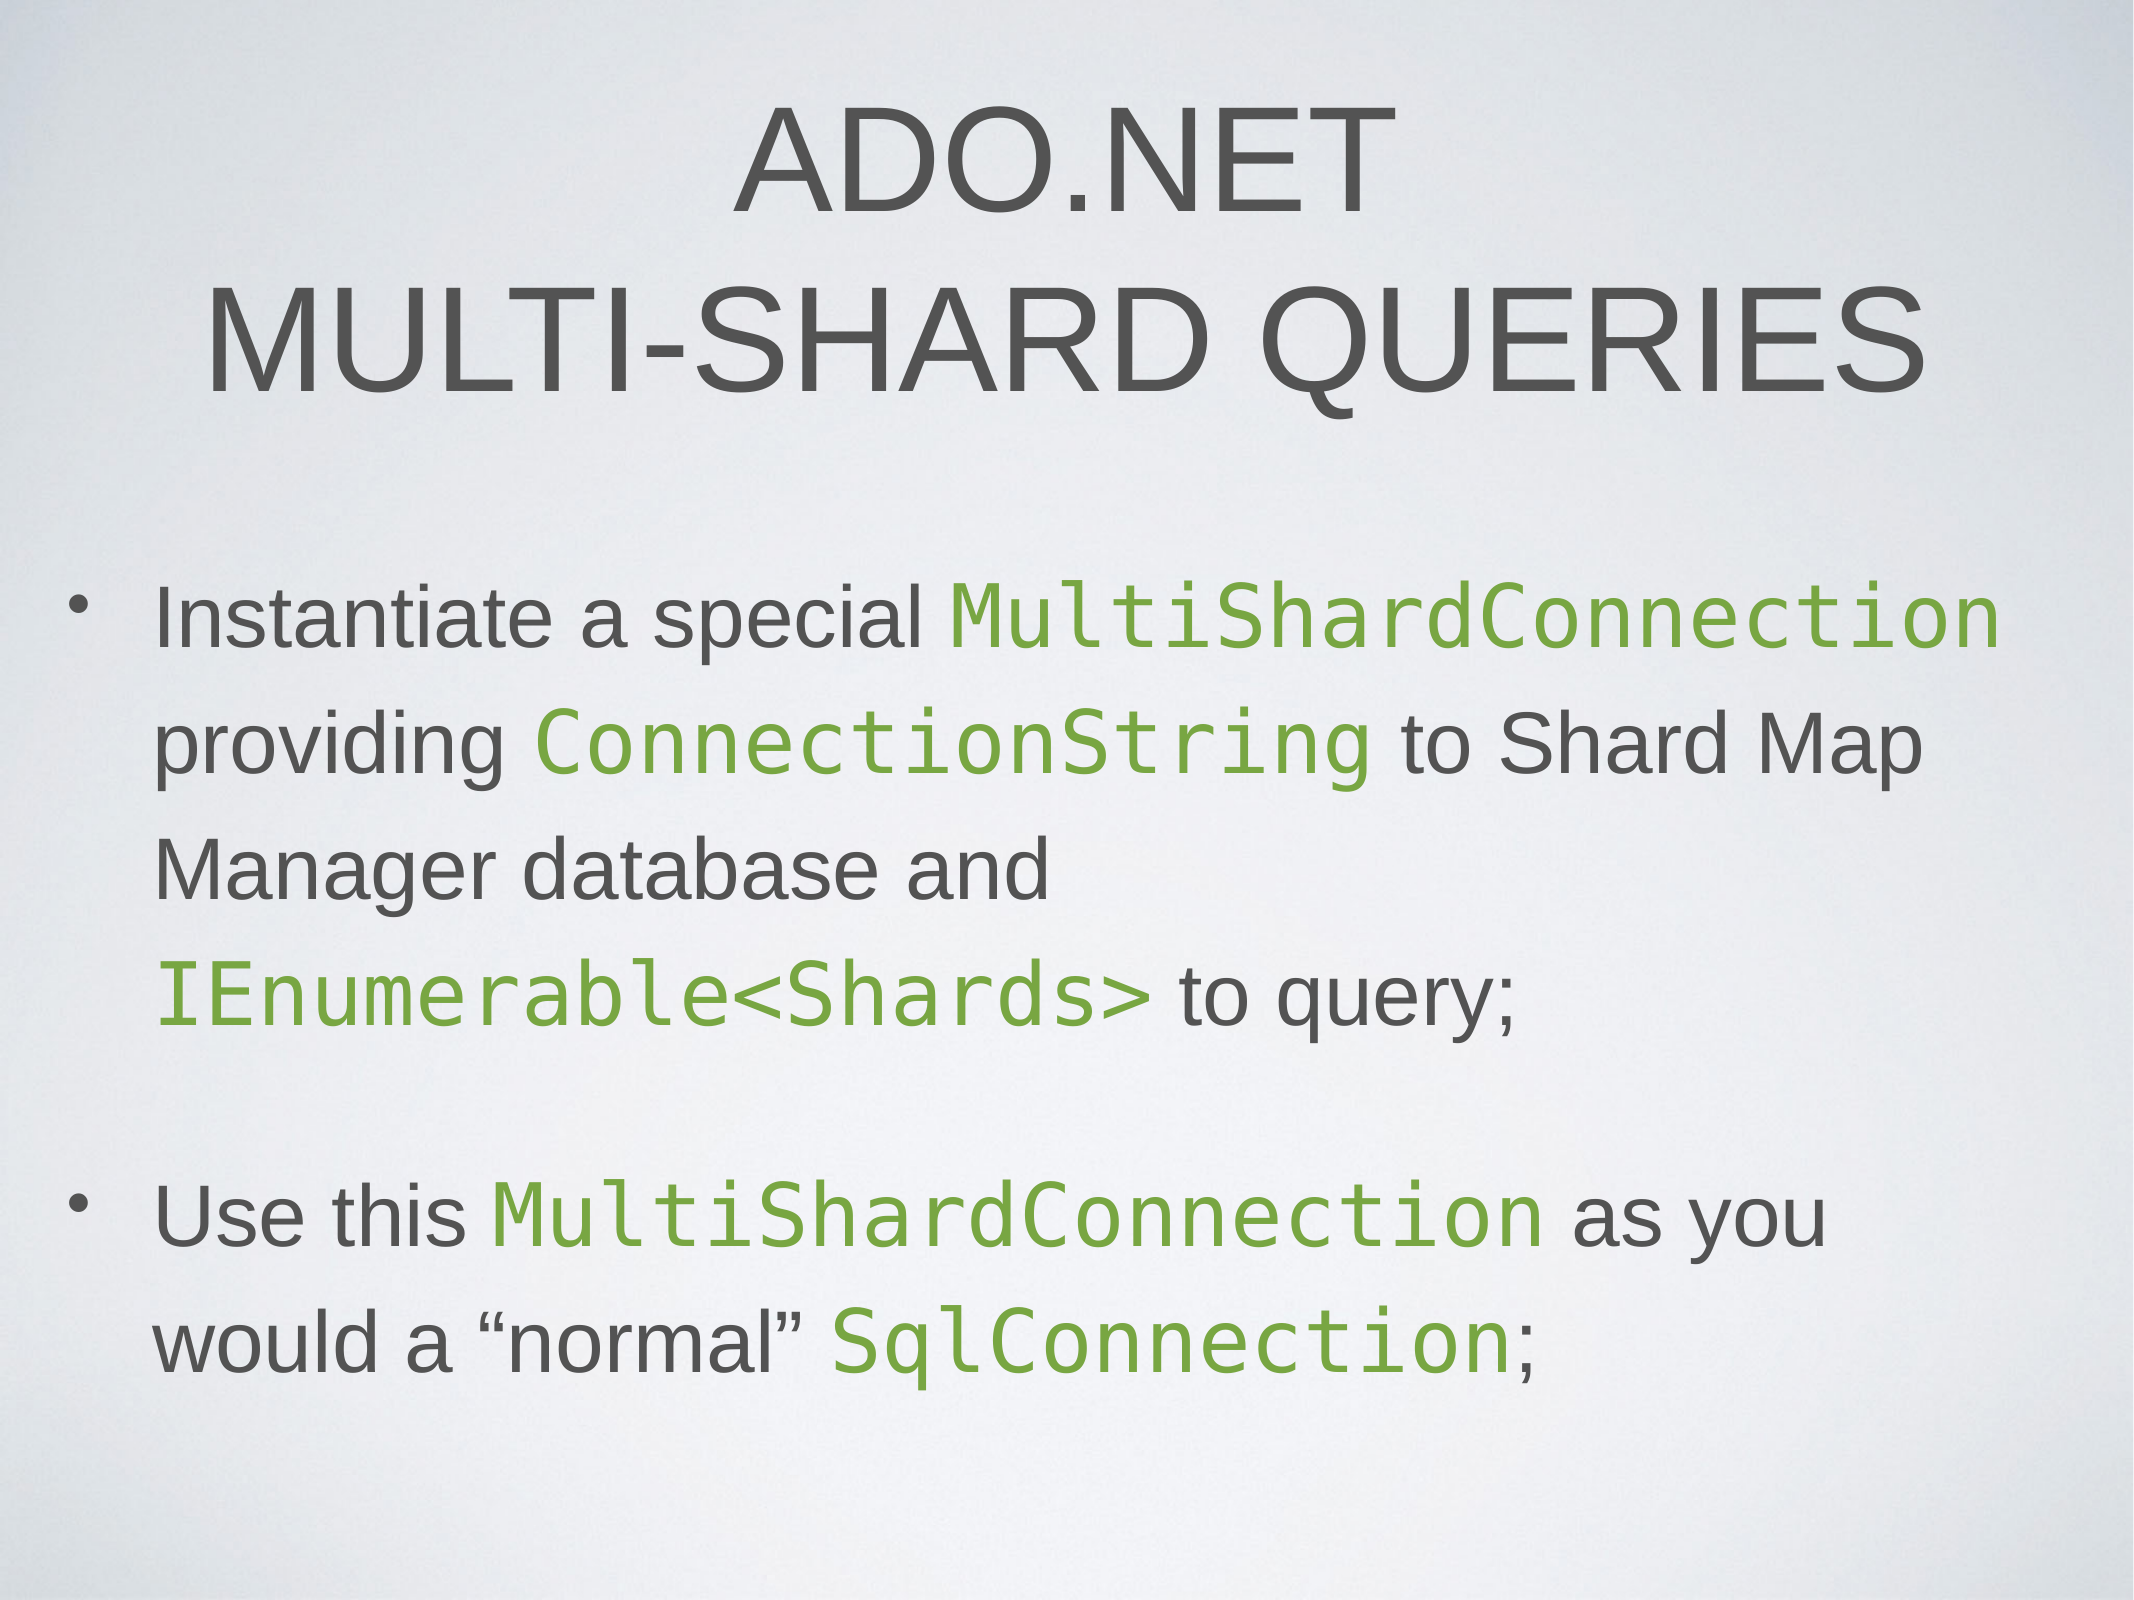

# ADO.NET
Multi-Shard Queries
Instantiate a special MultiShardConnection providing ConnectionString to Shard Map Manager database and IEnumerable<Shards> to query;
Use this MultiShardConnection as you would a “normal” SqlConnection;